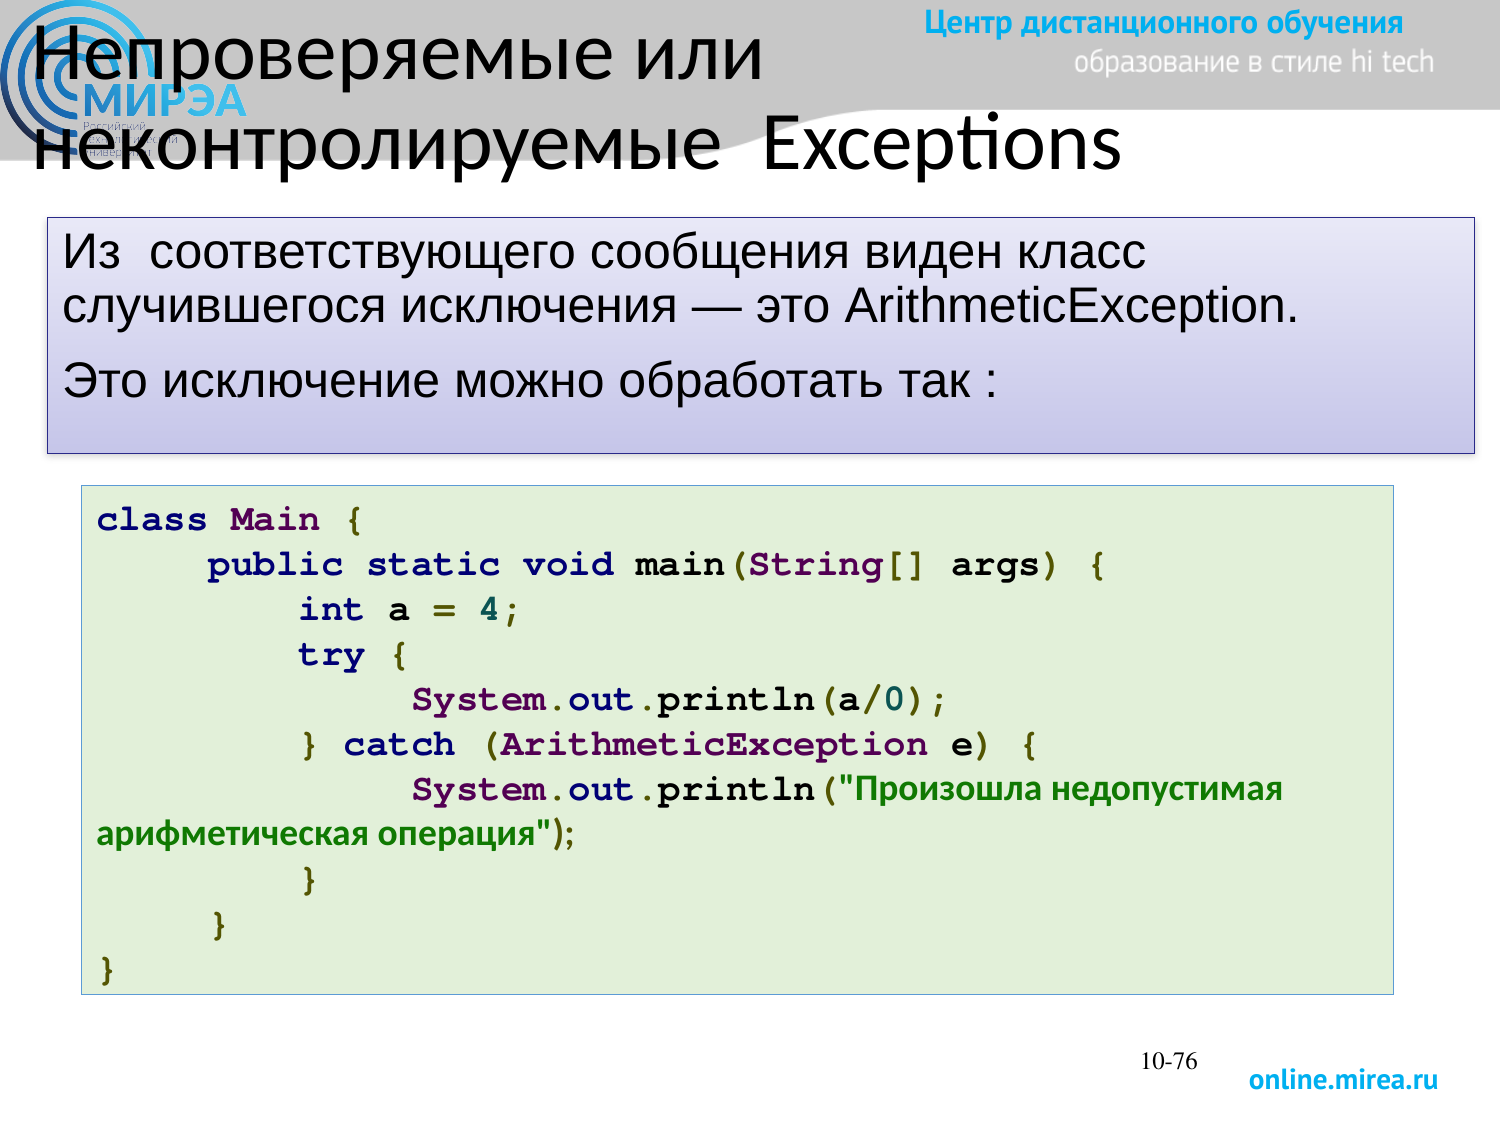

# Непроверяемые или неконтролируемые  Exceptions
Из  соответствующего сообщения виден класс случившегося исключения — это ArithmeticException.
Это исключение можно обработать так :
class Main {
     public static void main(String[] args) {
         int a = 4;
         try {
              System.out.println(a/0);
         } catch (ArithmeticException e) {
              System.out.println("Произошла недопустимая арифметическая операция");
         }
     }
}

10-76